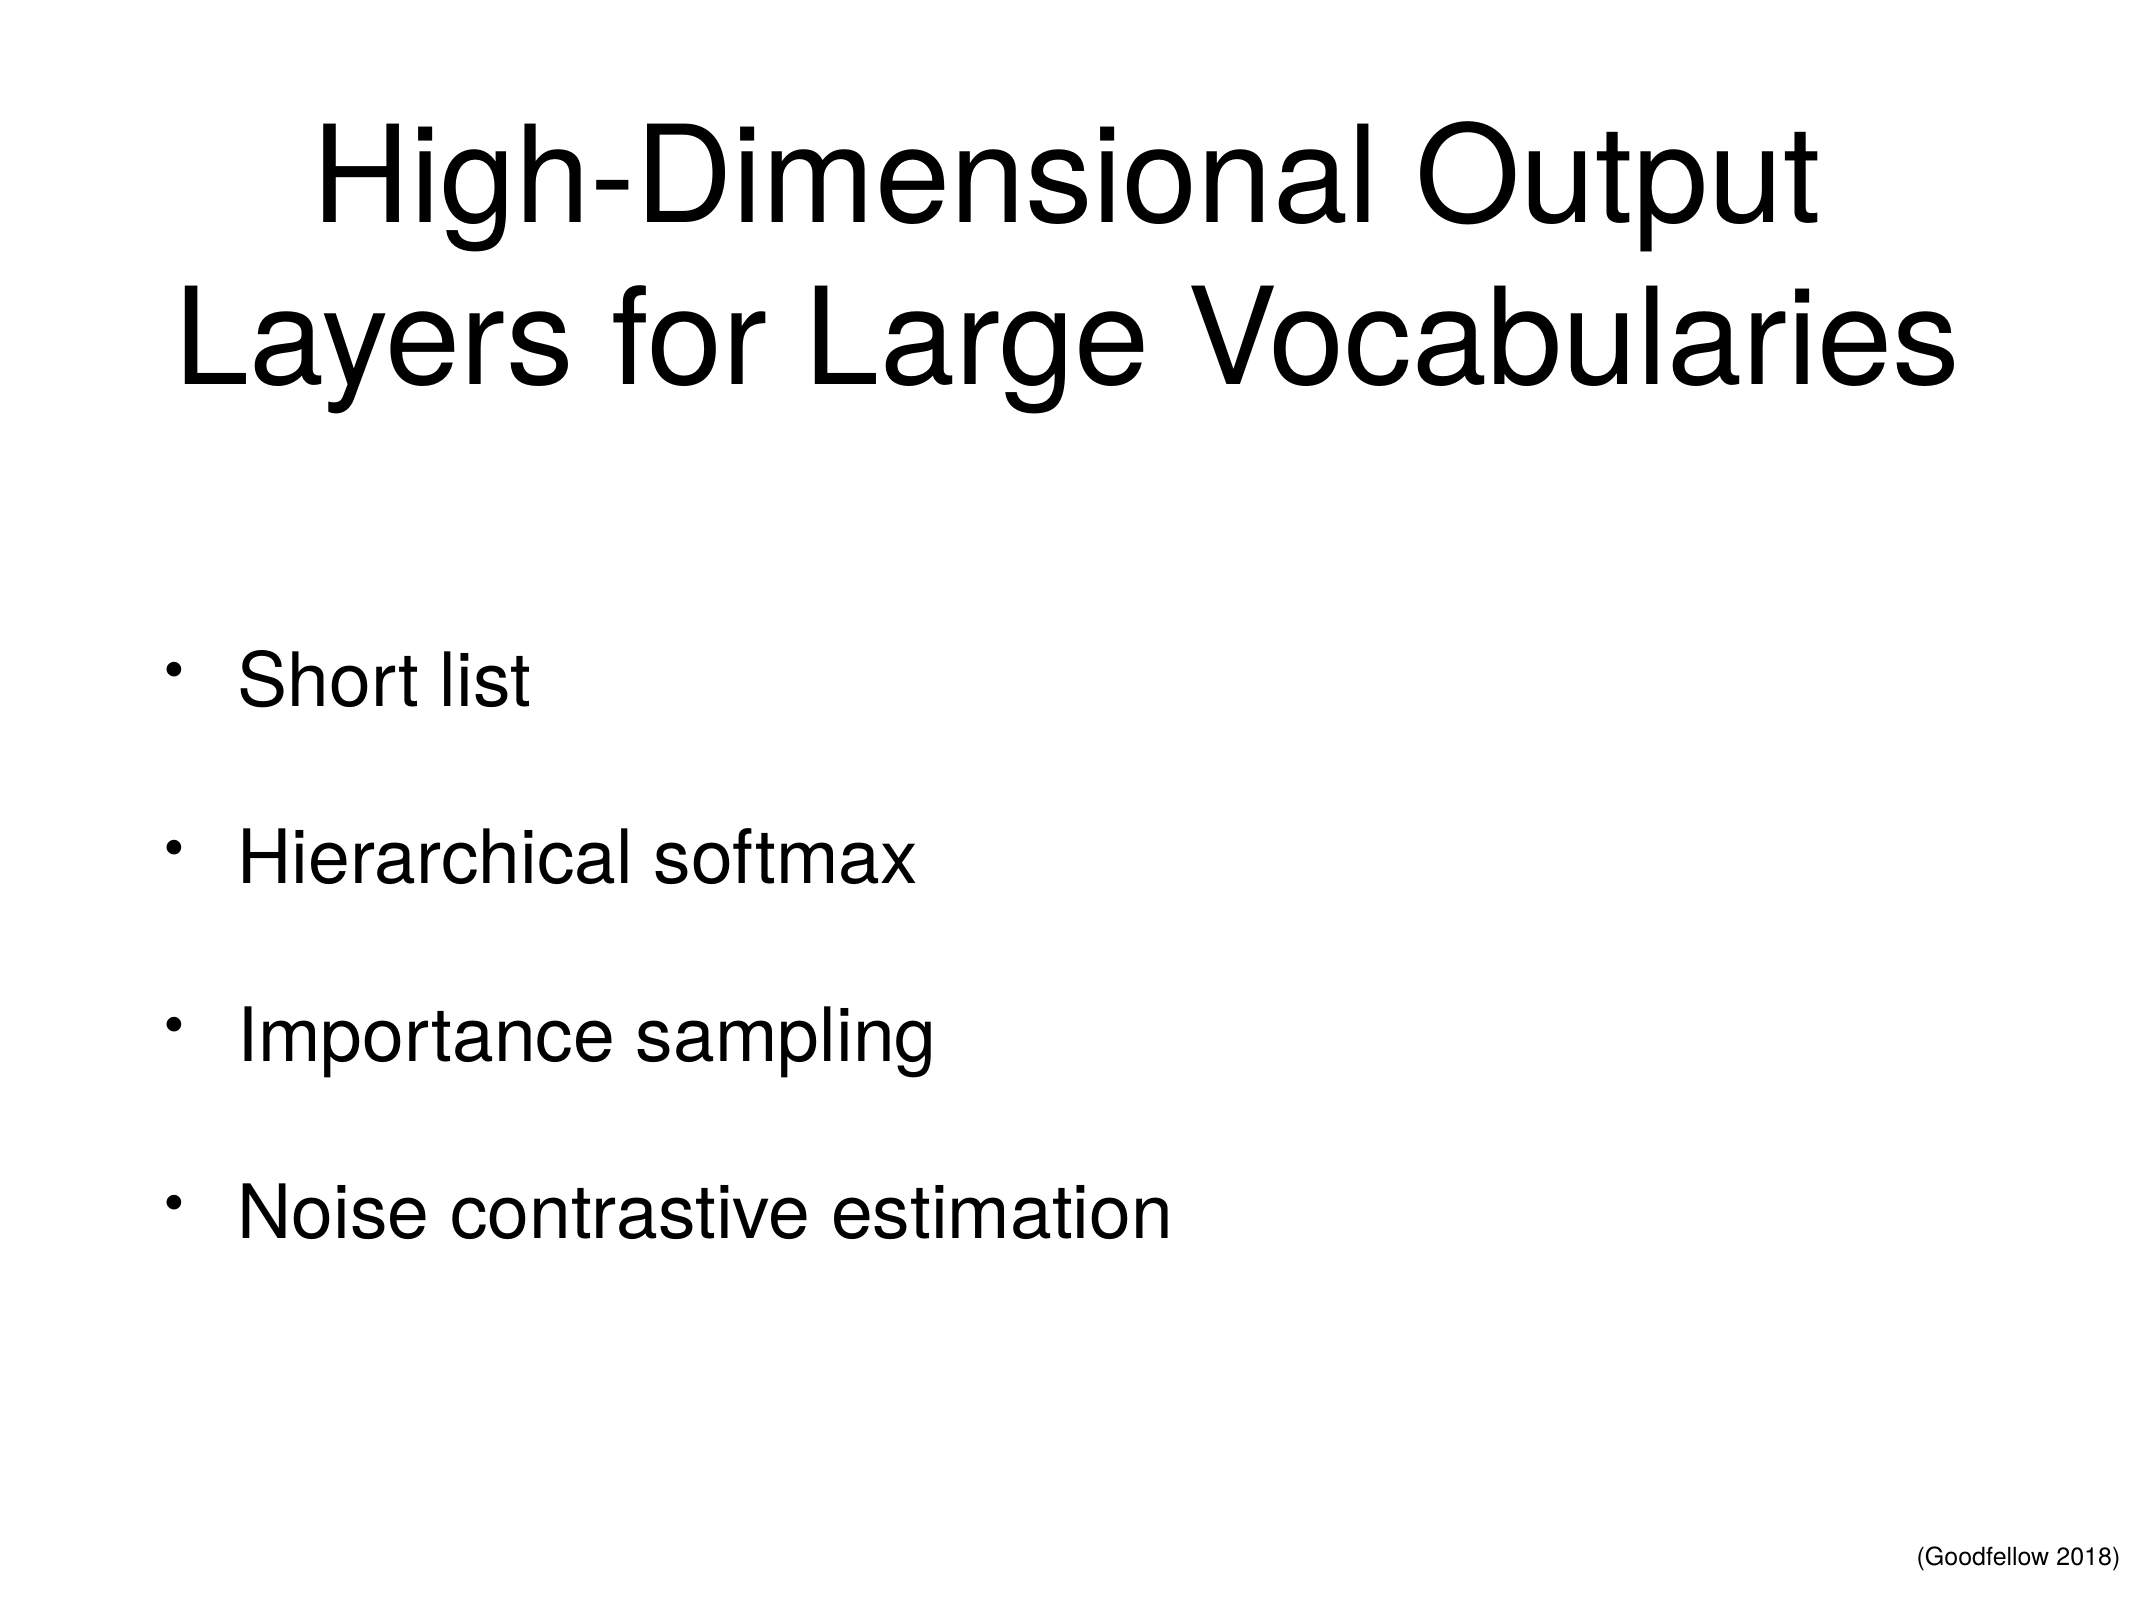

# High-Dimensional Output Layers for Large Vocabularies
Short list
Hierarchical softmax
Importance sampling
Noise contrastive estimation